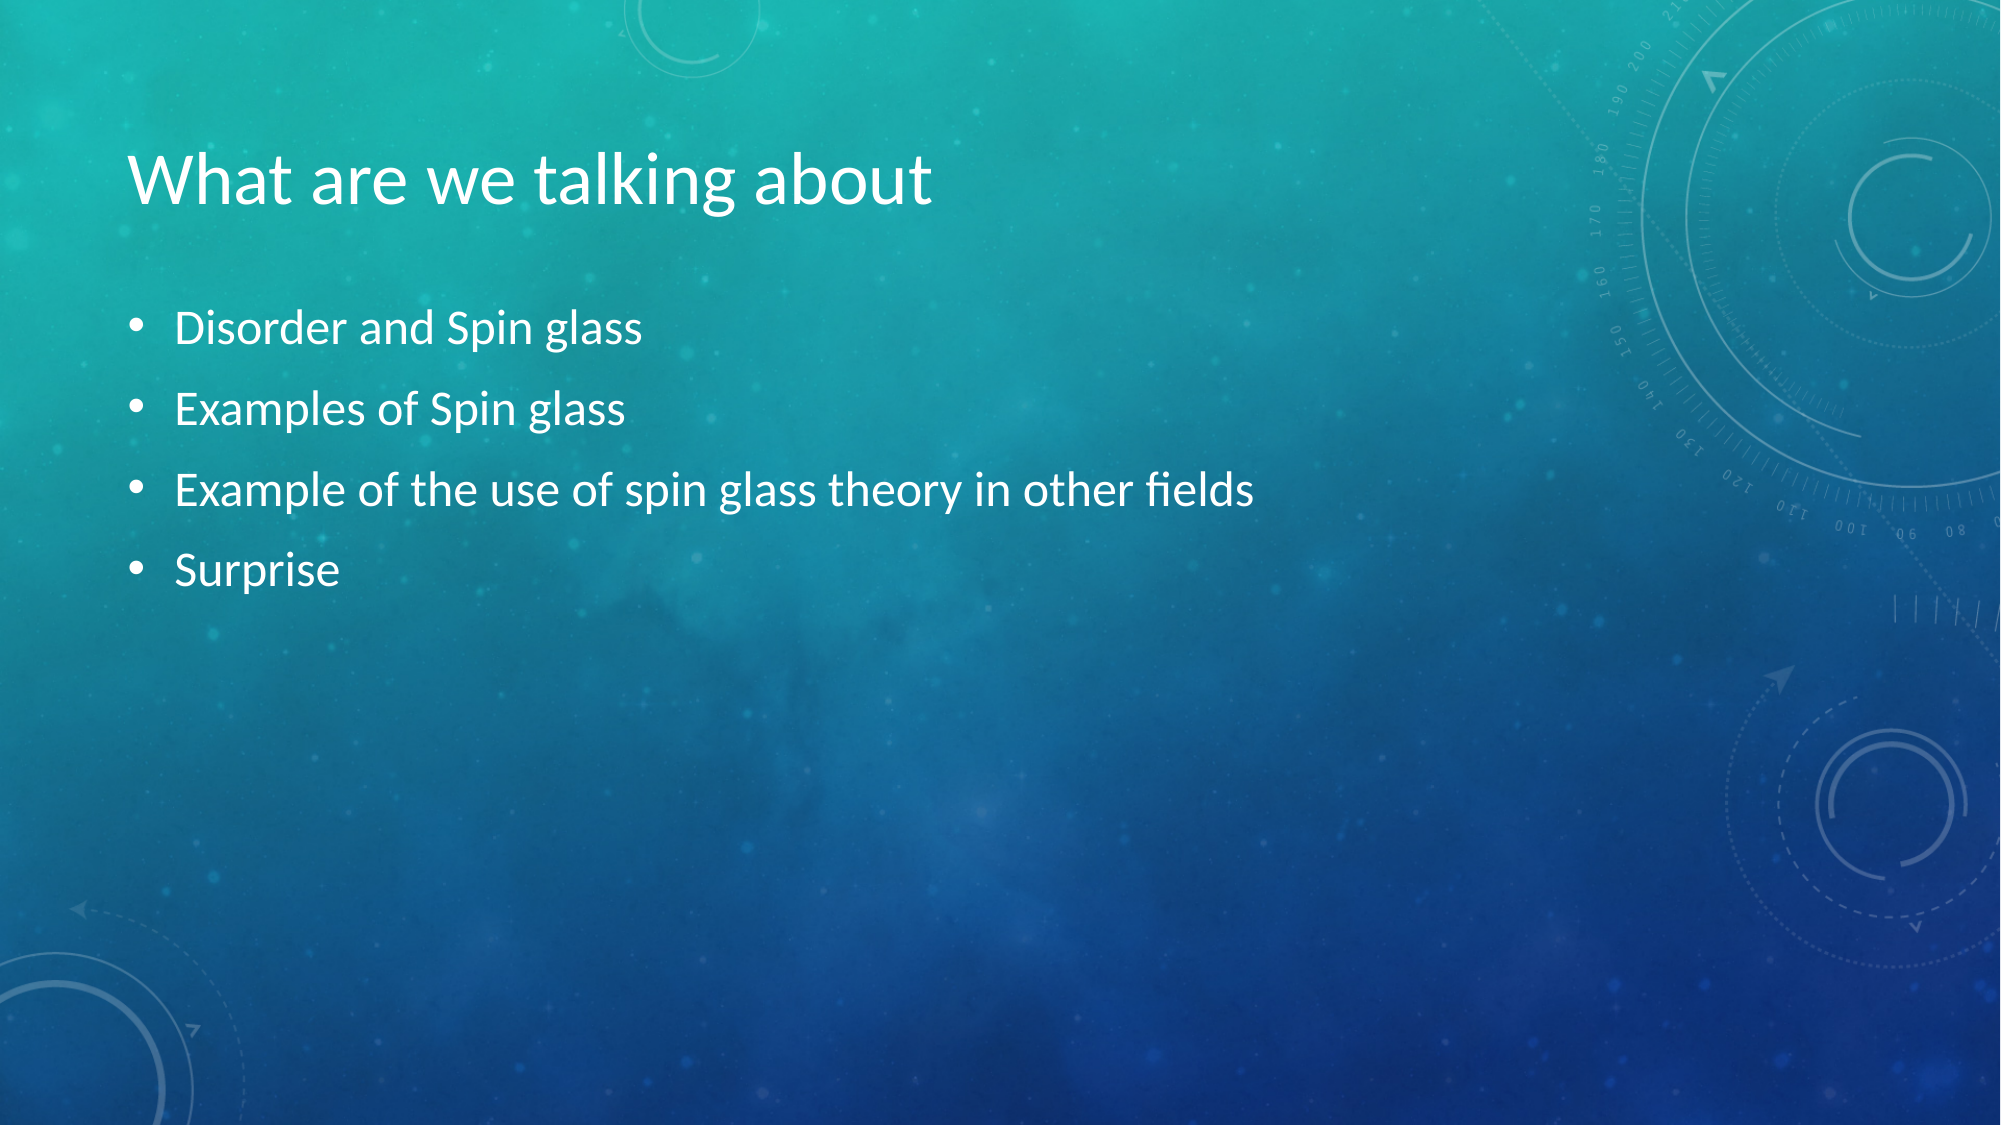

# What are we talking about
Disorder and Spin glass
Examples of Spin glass
Example of the use of spin glass theory in other fields
Surprise